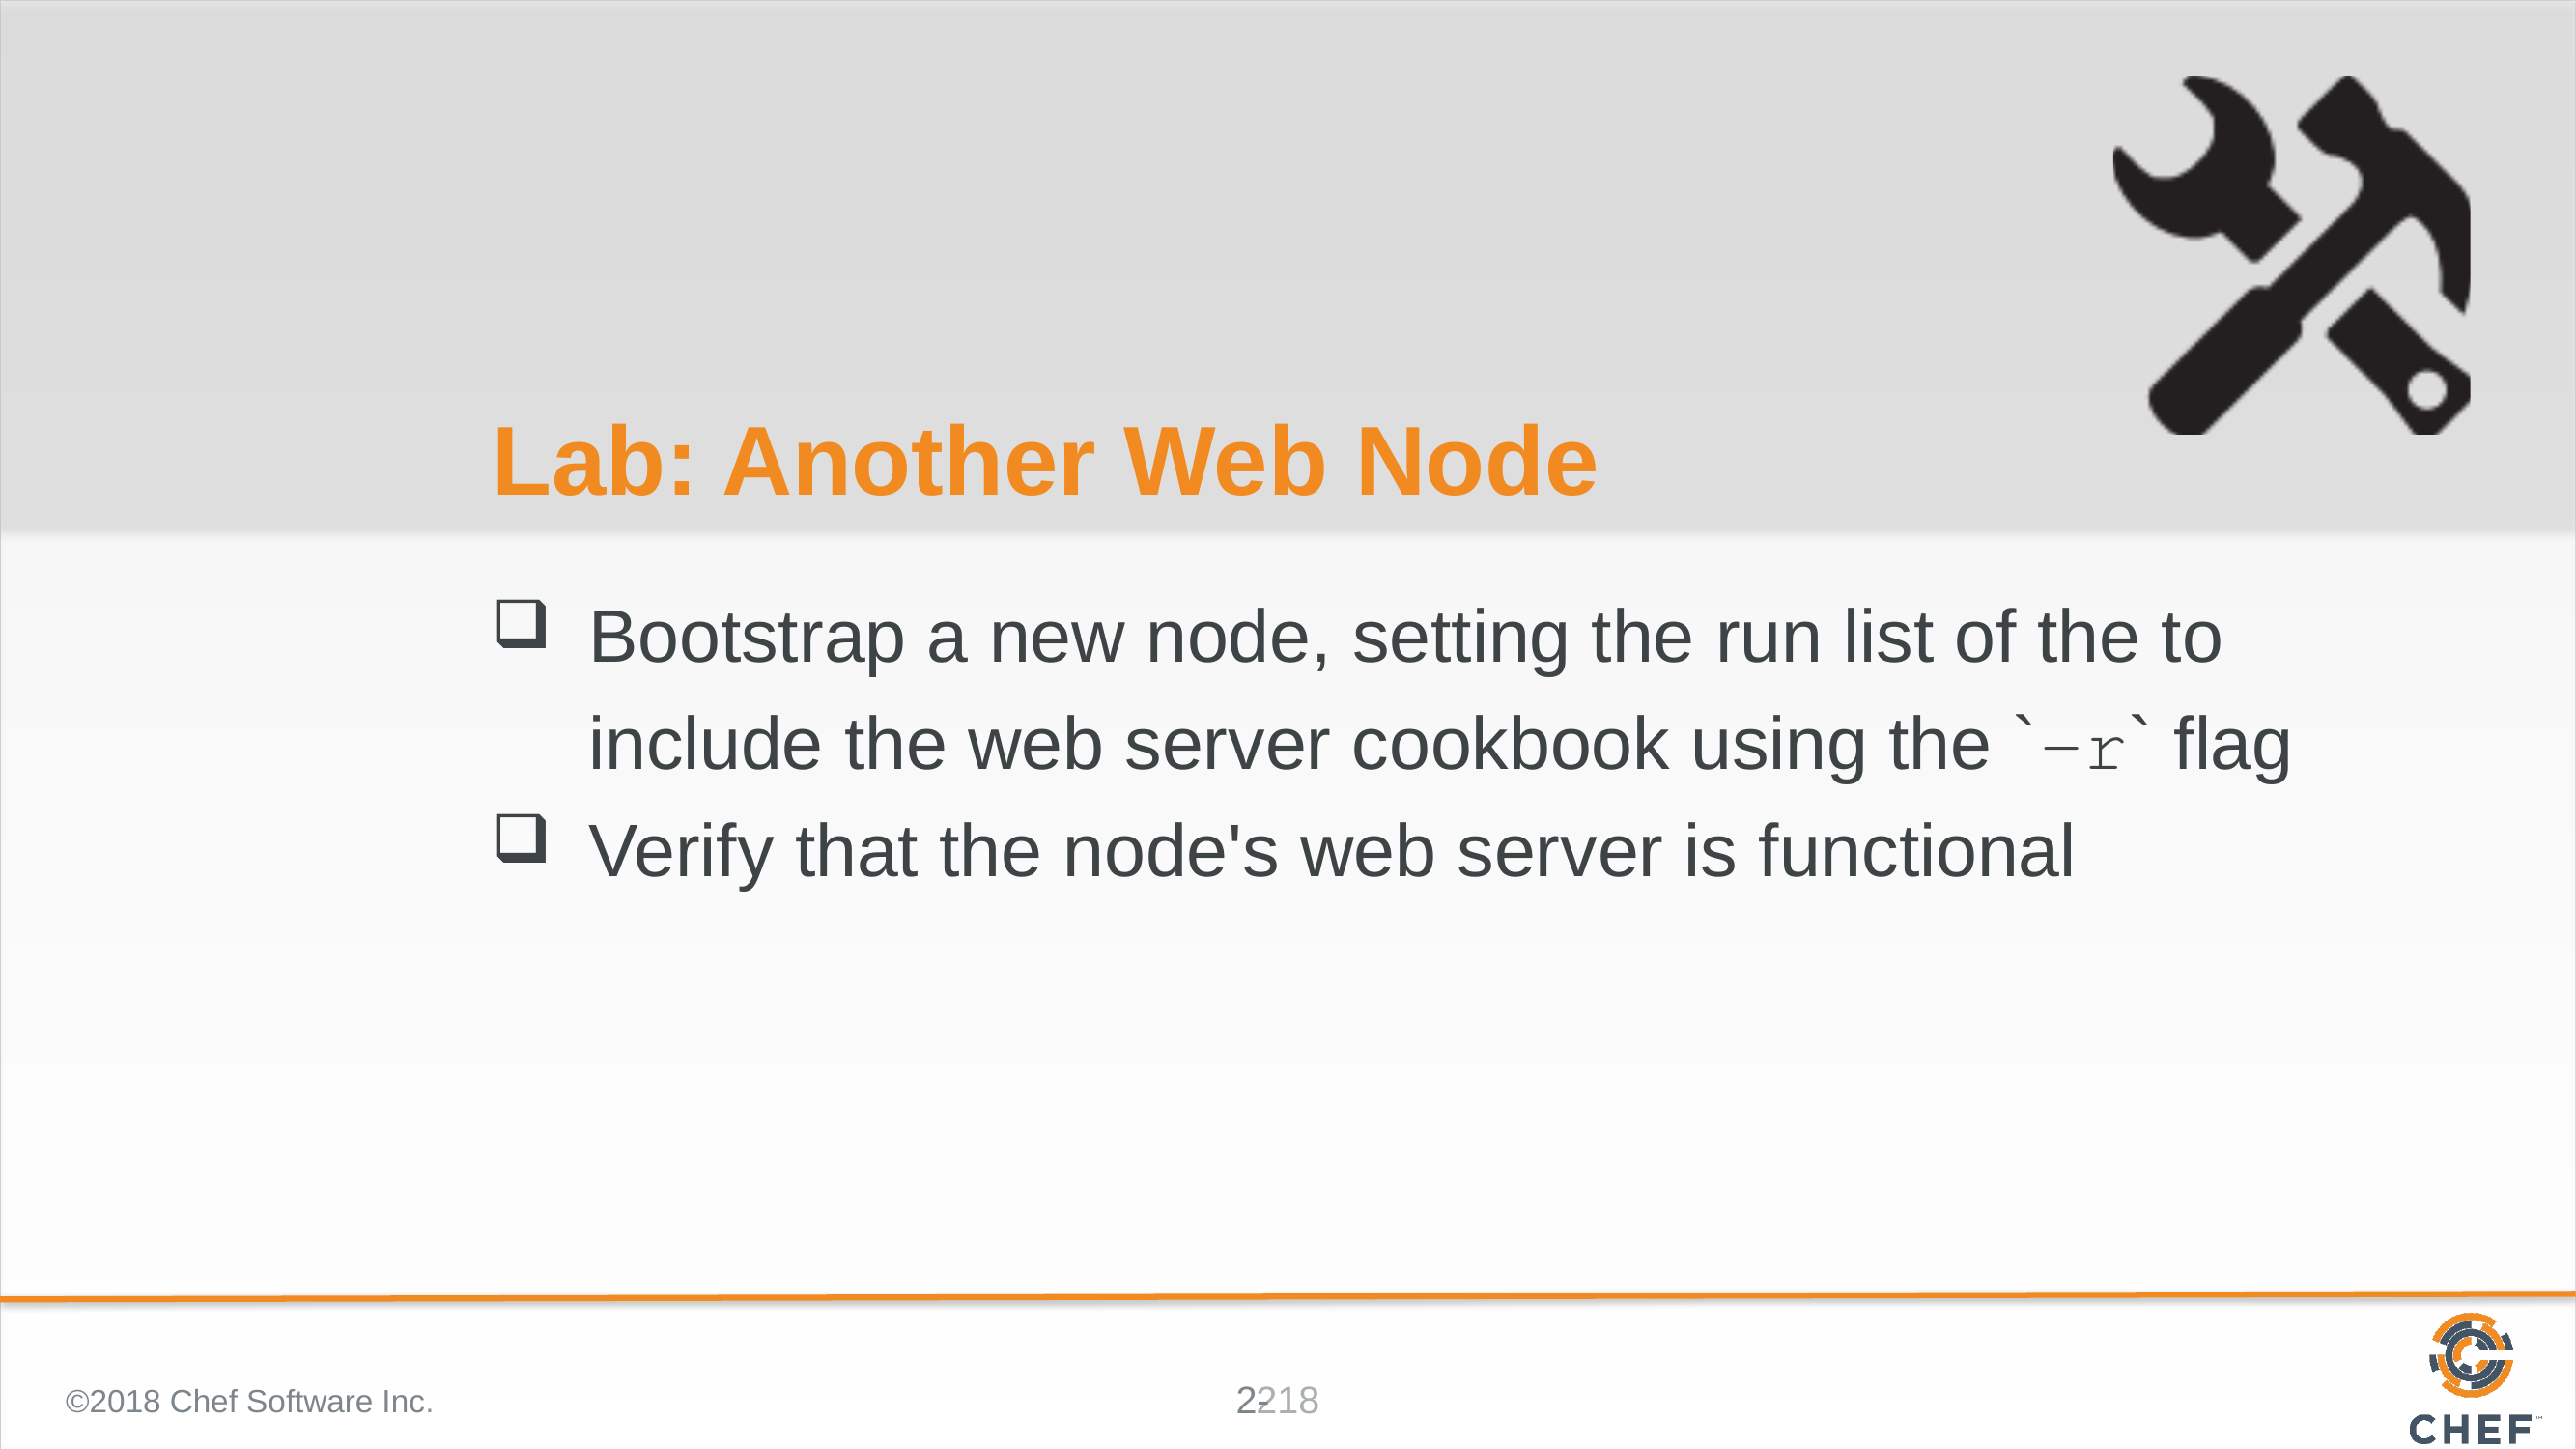

# Lab: Another Web Node
Bootstrap a new node, setting the run list of the to include the web server cookbook using the `-r` flag
Verify that the node's web server is functional

©2018 Chef Software Inc.
218